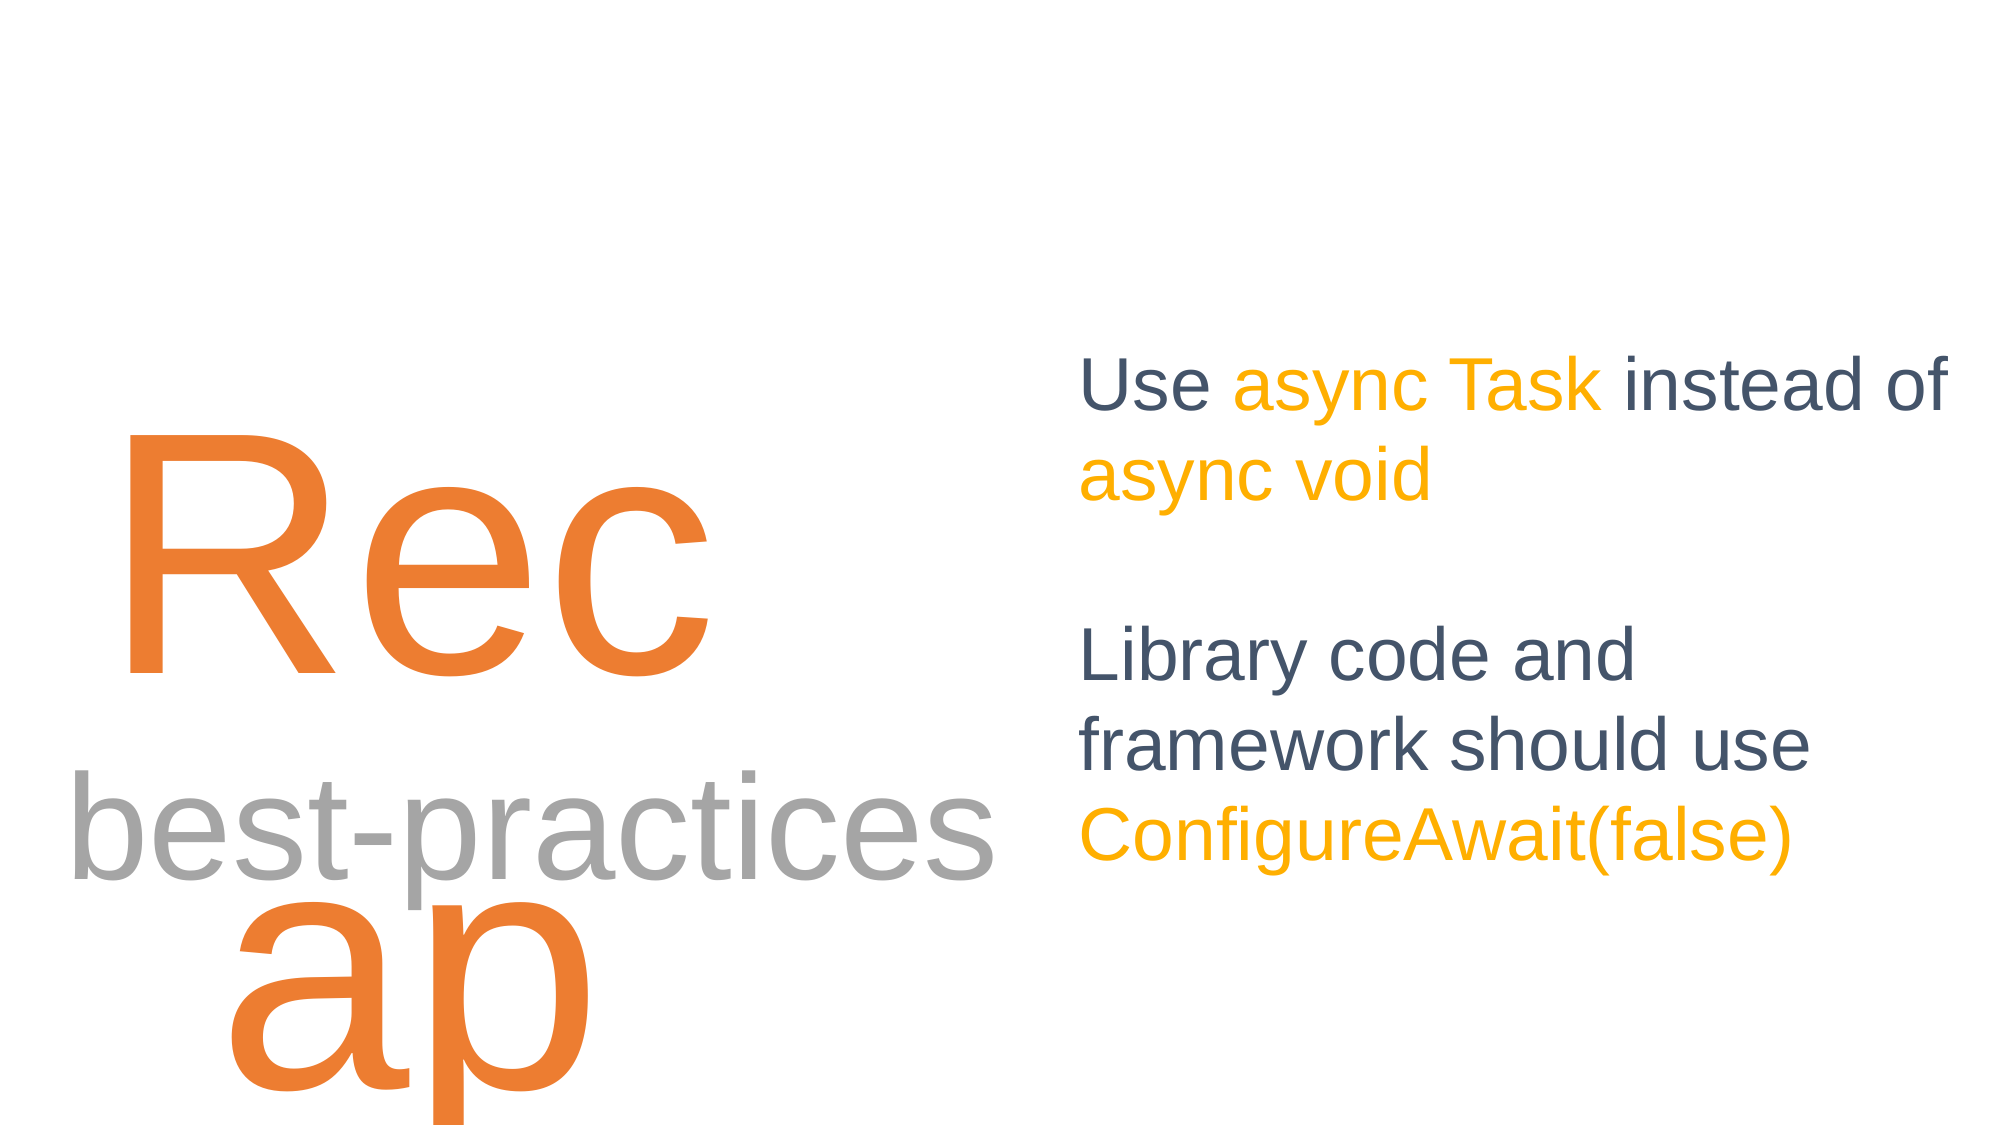

Recap
Use async Task instead of async void

Library code and framework should use ConfigureAwait(false)

best-practices